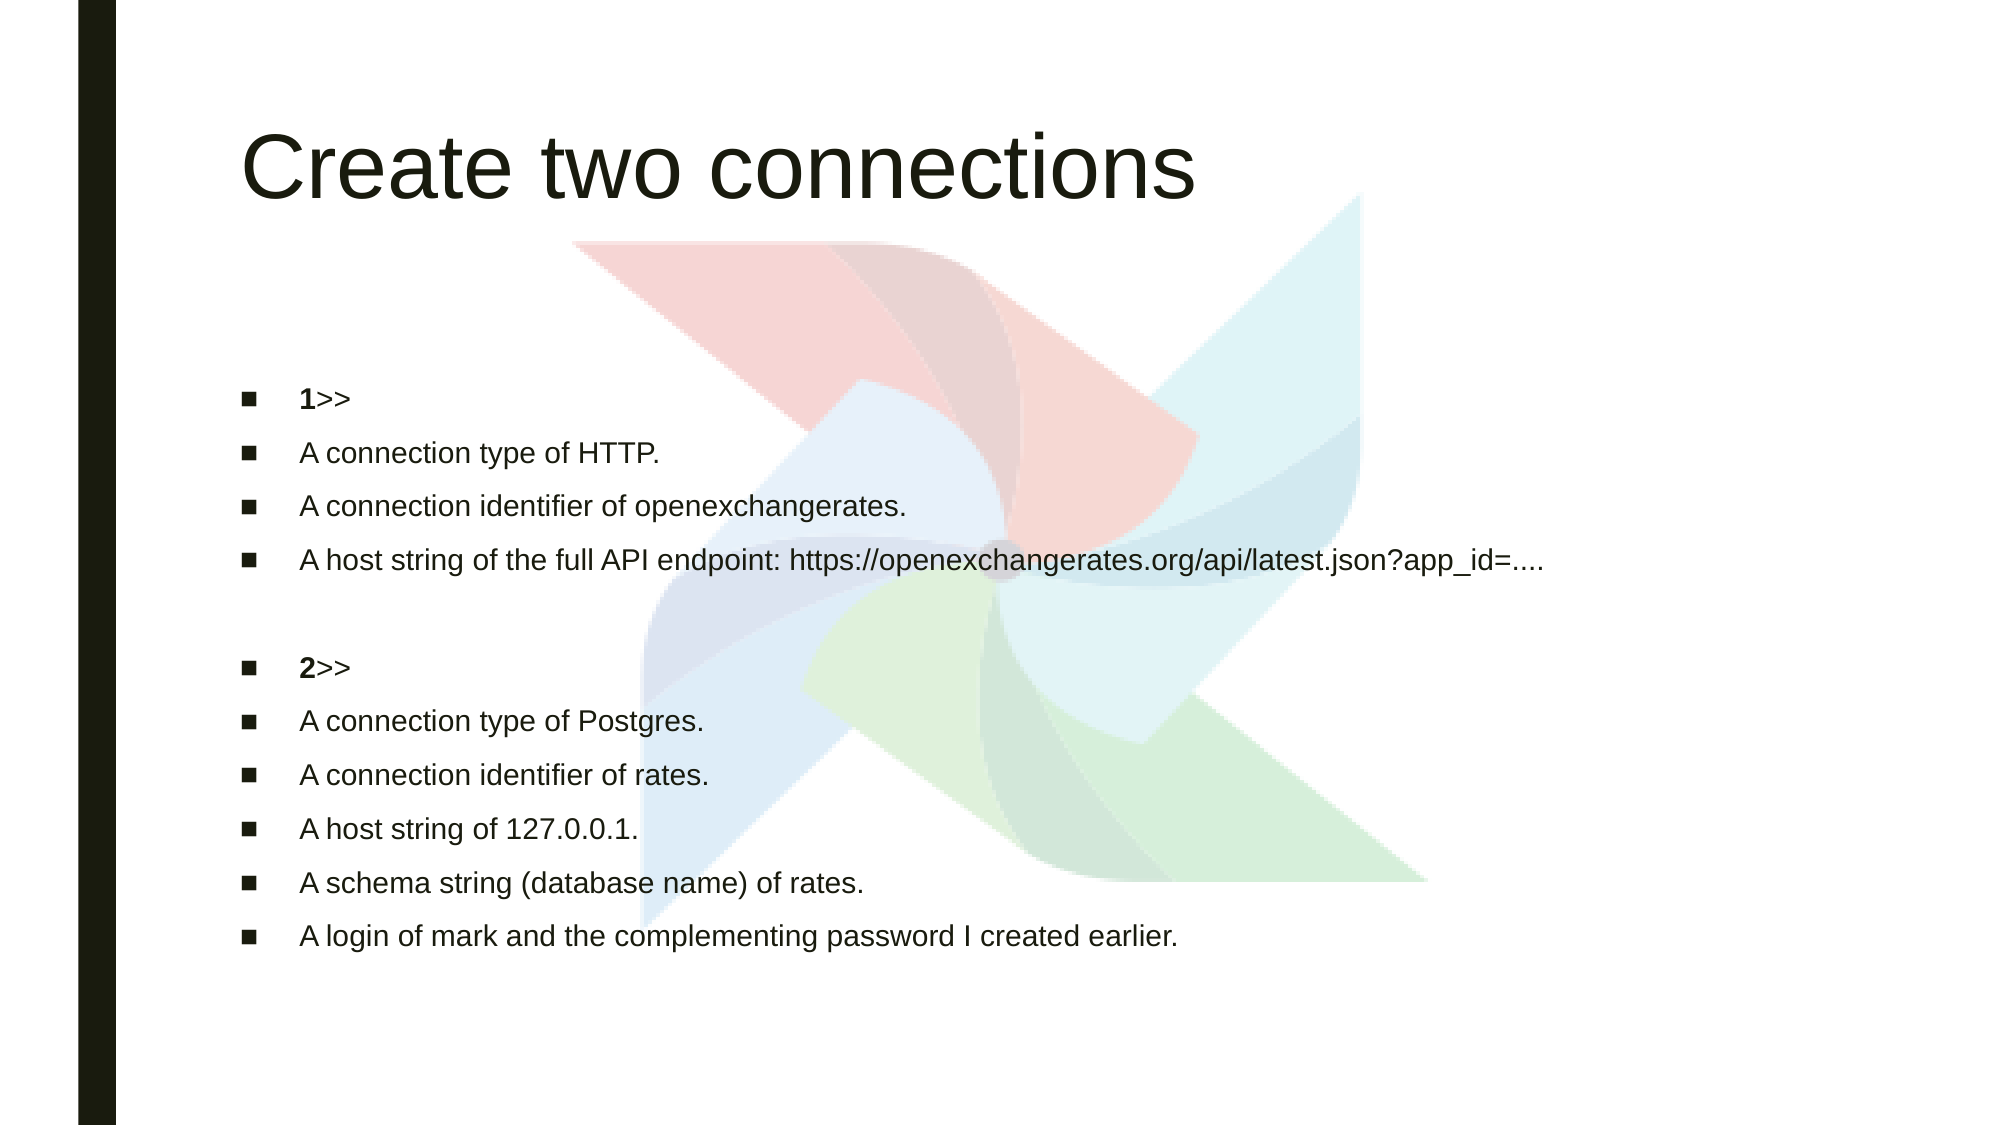

# Create two connections
1>>
A connection type of HTTP.
A connection identifier of openexchangerates.
A host string of the full API endpoint: https://openexchangerates.org/api/latest.json?app_id=....

2>>
A connection type of Postgres.
A connection identifier of rates.
A host string of 127.0.0.1.
A schema string (database name) of rates.
A login of mark and the complementing password I created earlier.